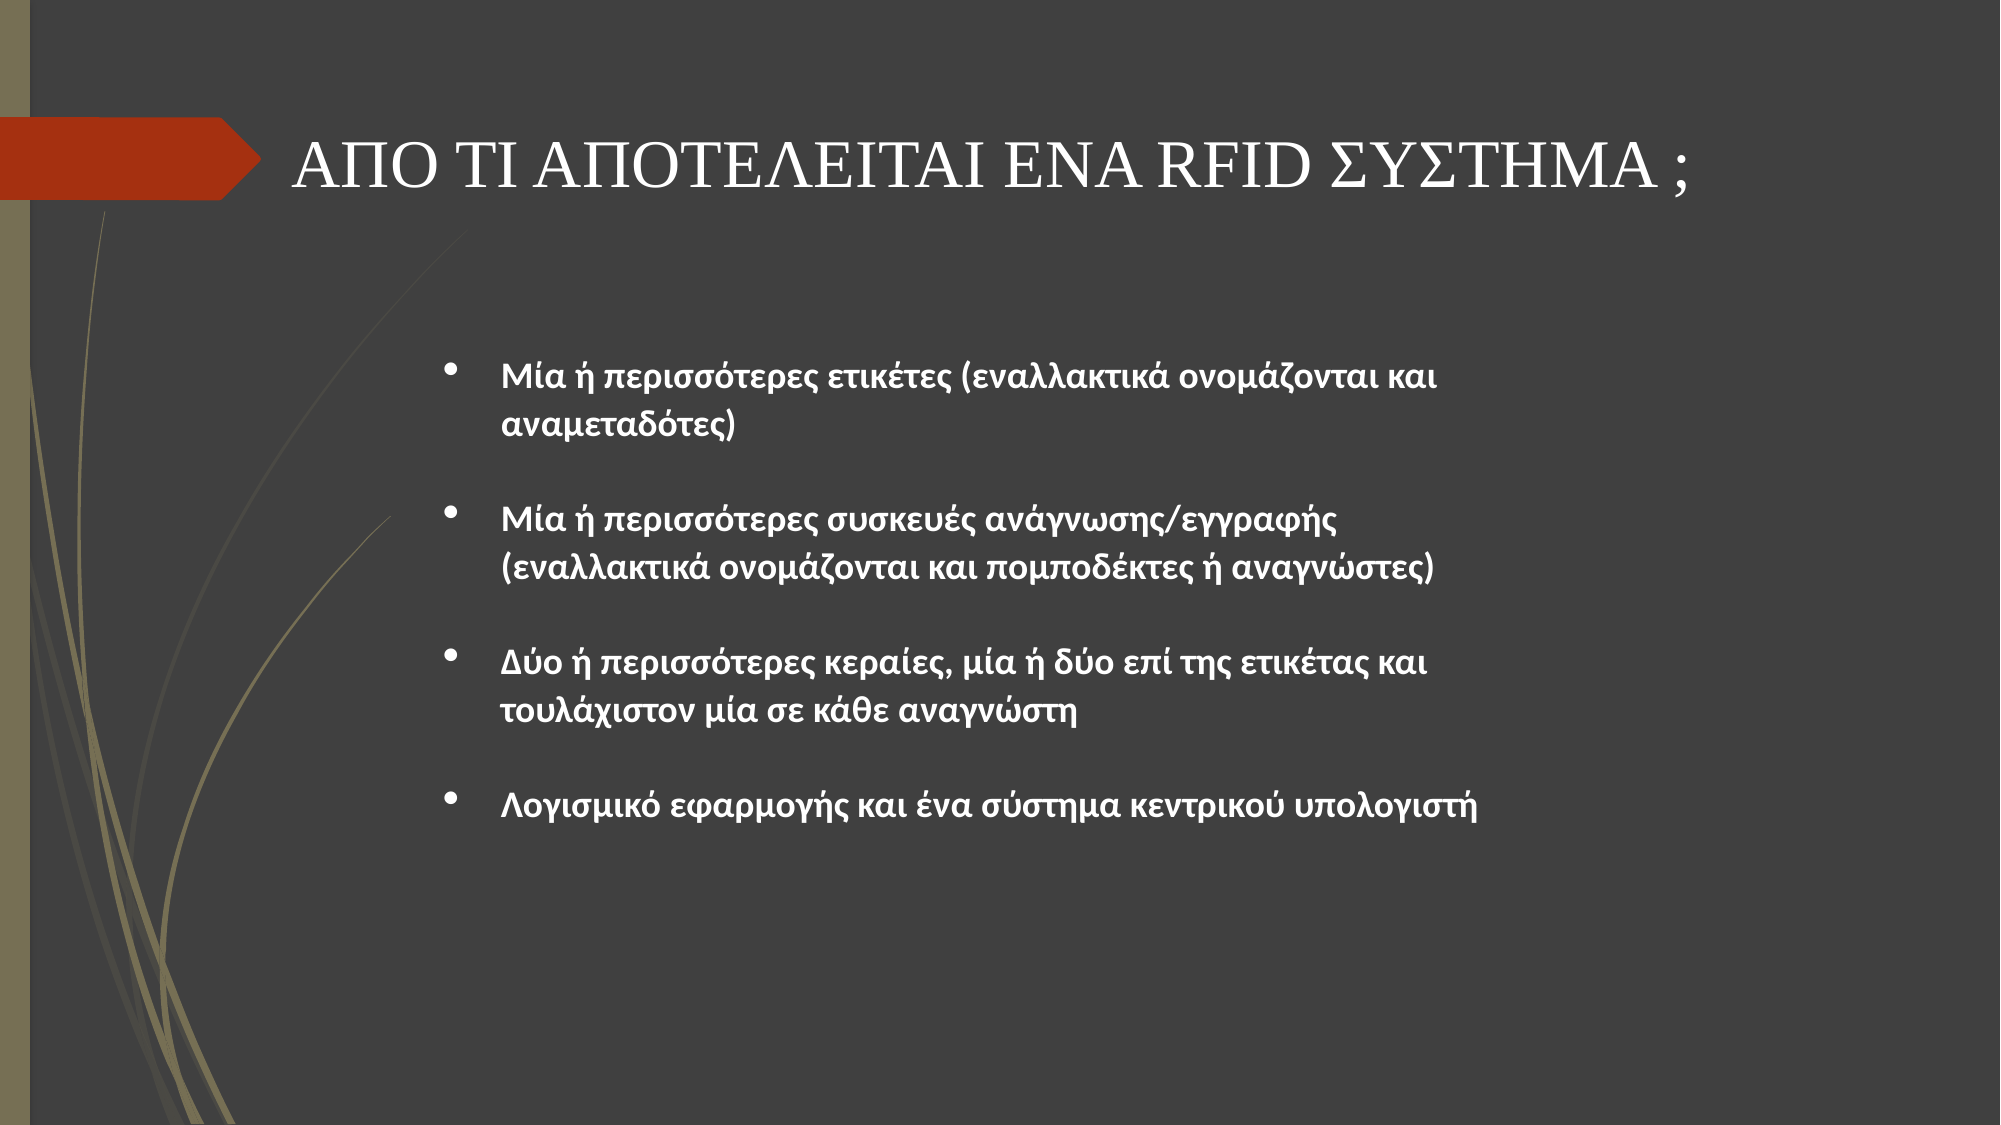

# ΑΠΟ ΤΙ ΑΠΟΤΕΛΕΙΤΑΙ ΕΝΑ RFID ΣΥΣΤΗΜΑ ;
Μία ή περισσότερες ετικέτες (εναλλακτικά ονομάζονται και αναμεταδότες)

Μία ή περισσότερες συσκευές ανάγνωσης/εγγραφής (εναλλακτικά ονομάζονται και πομποδέκτες ή αναγνώστες)

Δύο ή περισσότερες κεραίες, μία ή δύο επί της ετικέτας και τουλάχιστον μία σε κάθε αναγνώστη

Λογισμικό εφαρμογής και ένα σύστημα κεντρικού υπολογιστή